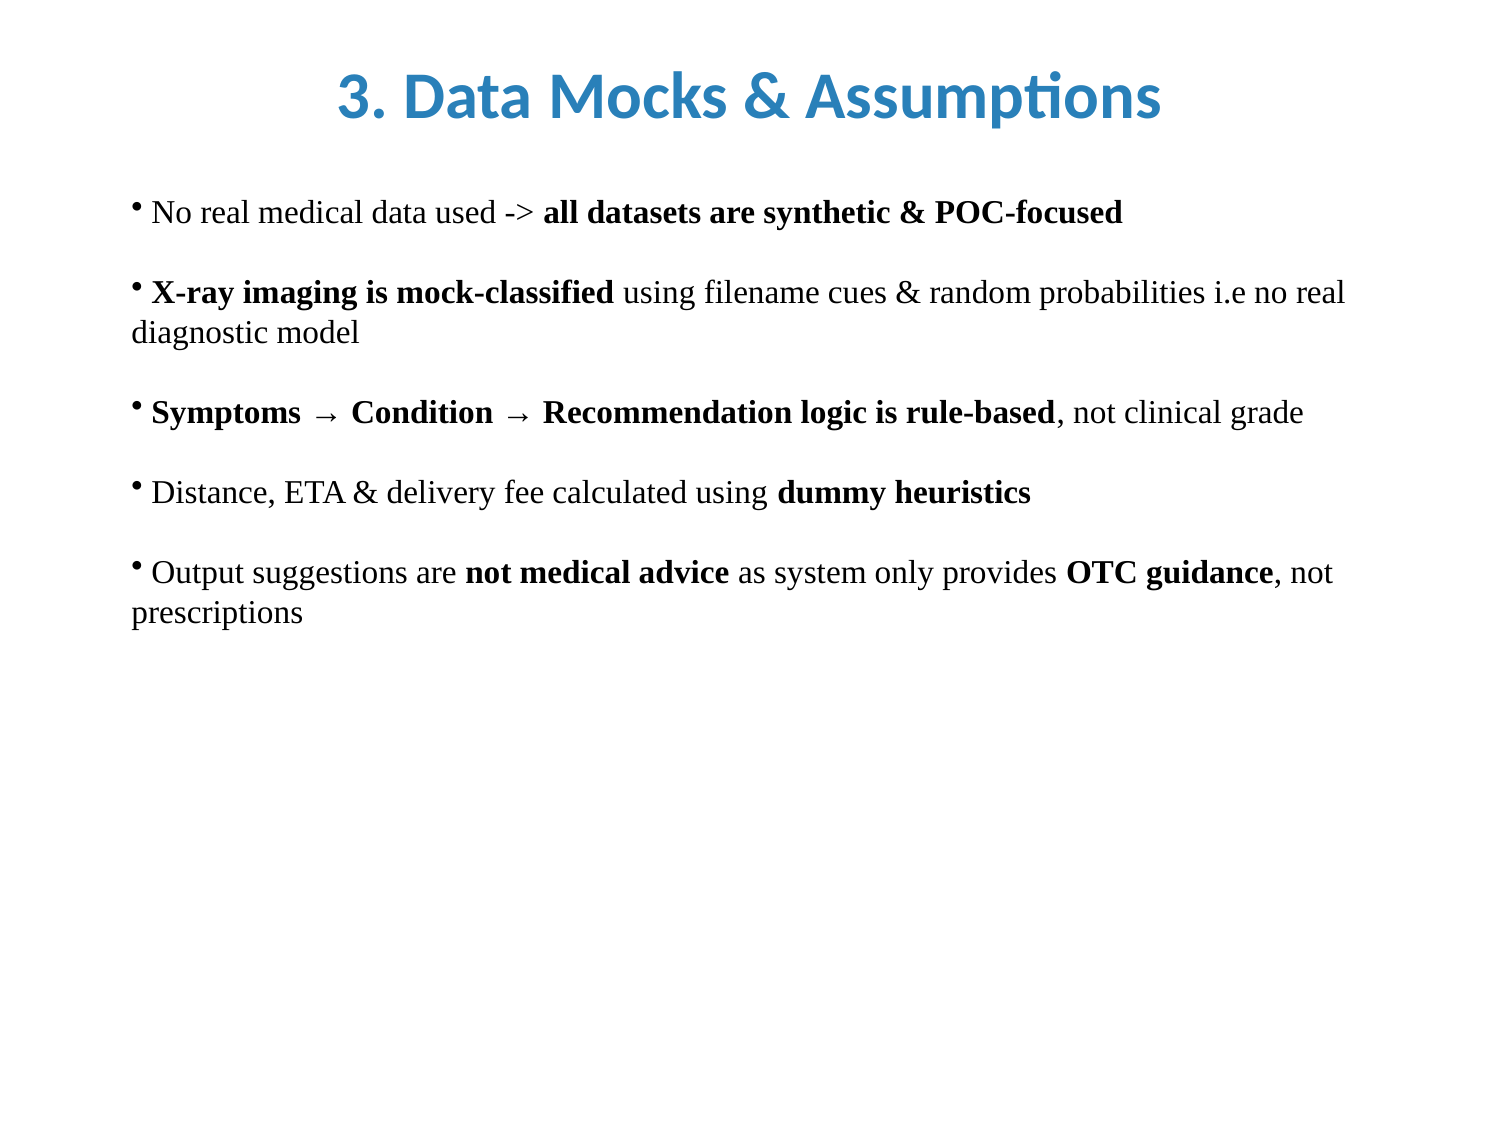

3. Data Mocks & Assumptions
 No real medical data used -> all datasets are synthetic & POC-focused

 X-ray imaging is mock-classified using filename cues & random probabilities i.e no real diagnostic model

 Symptoms → Condition → Recommendation logic is rule-based, not clinical grade

 Distance, ETA & delivery fee calculated using dummy heuristics

 Output suggestions are not medical advice as system only provides OTC guidance, not prescriptions